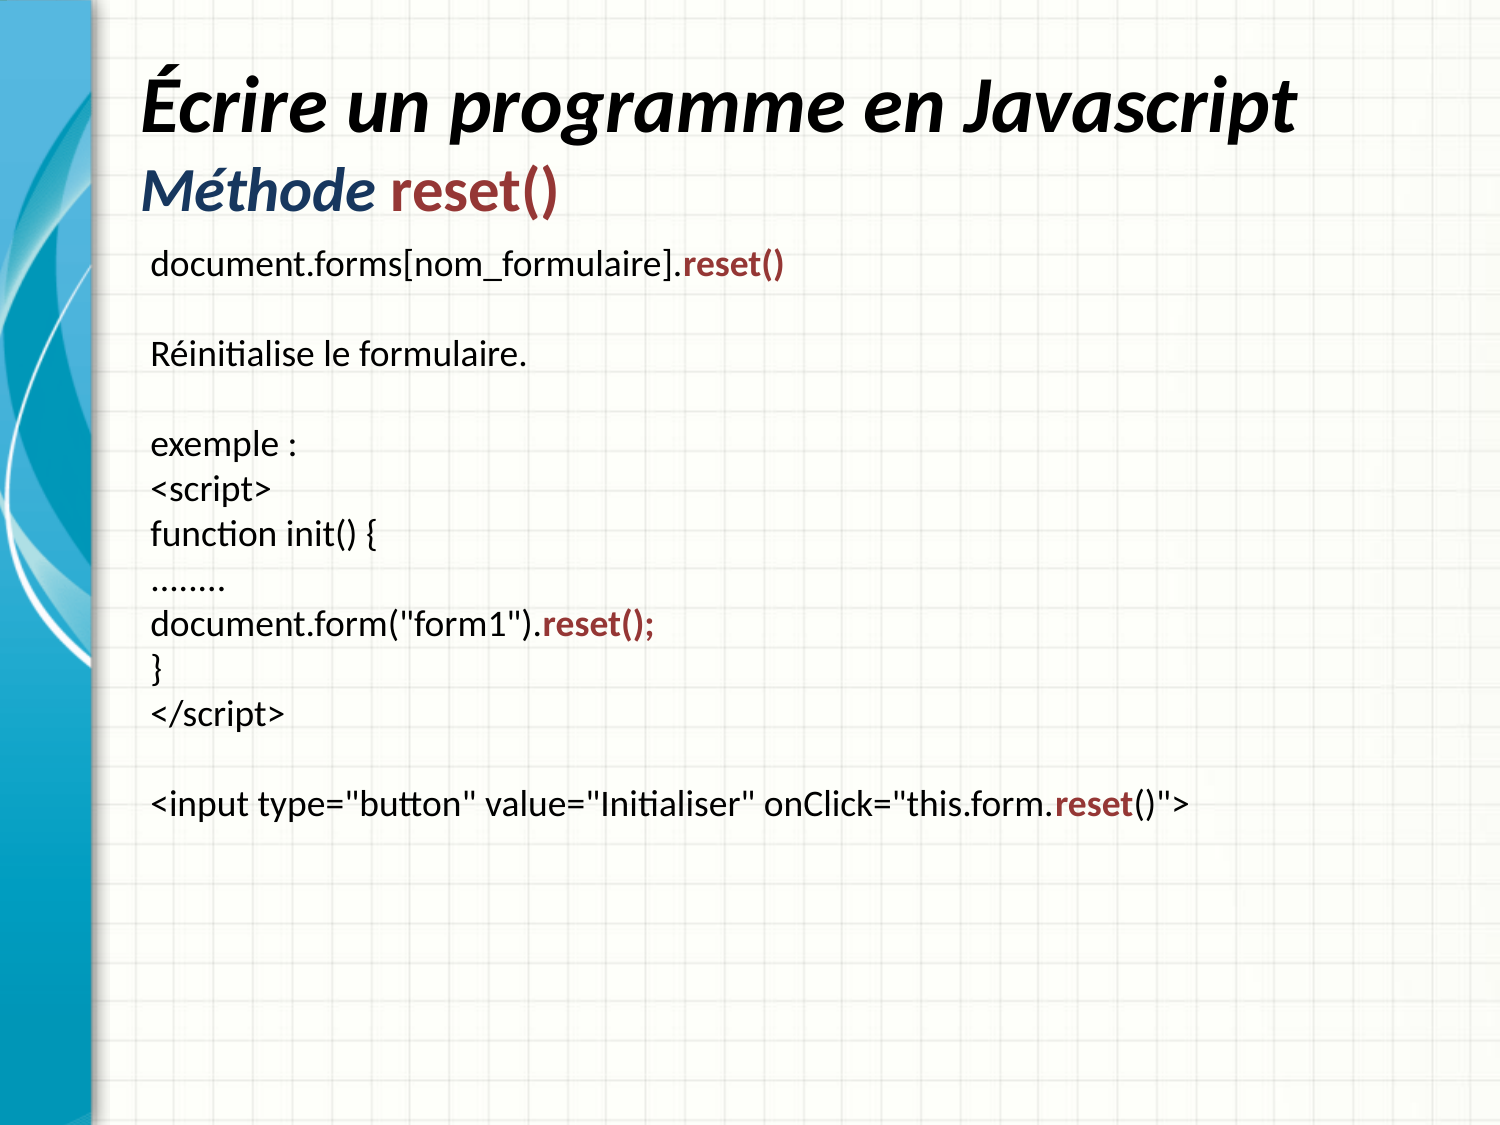

# Écrire un programme en Javascript Méthode reset()
document.forms[nom_formulaire].reset()

Réinitialise le formulaire.

exemple :
<script>
function init() {
........
document.form("form1").reset();
}
</script>

<input type="button" value="Initialiser" onClick="this.form.reset()">